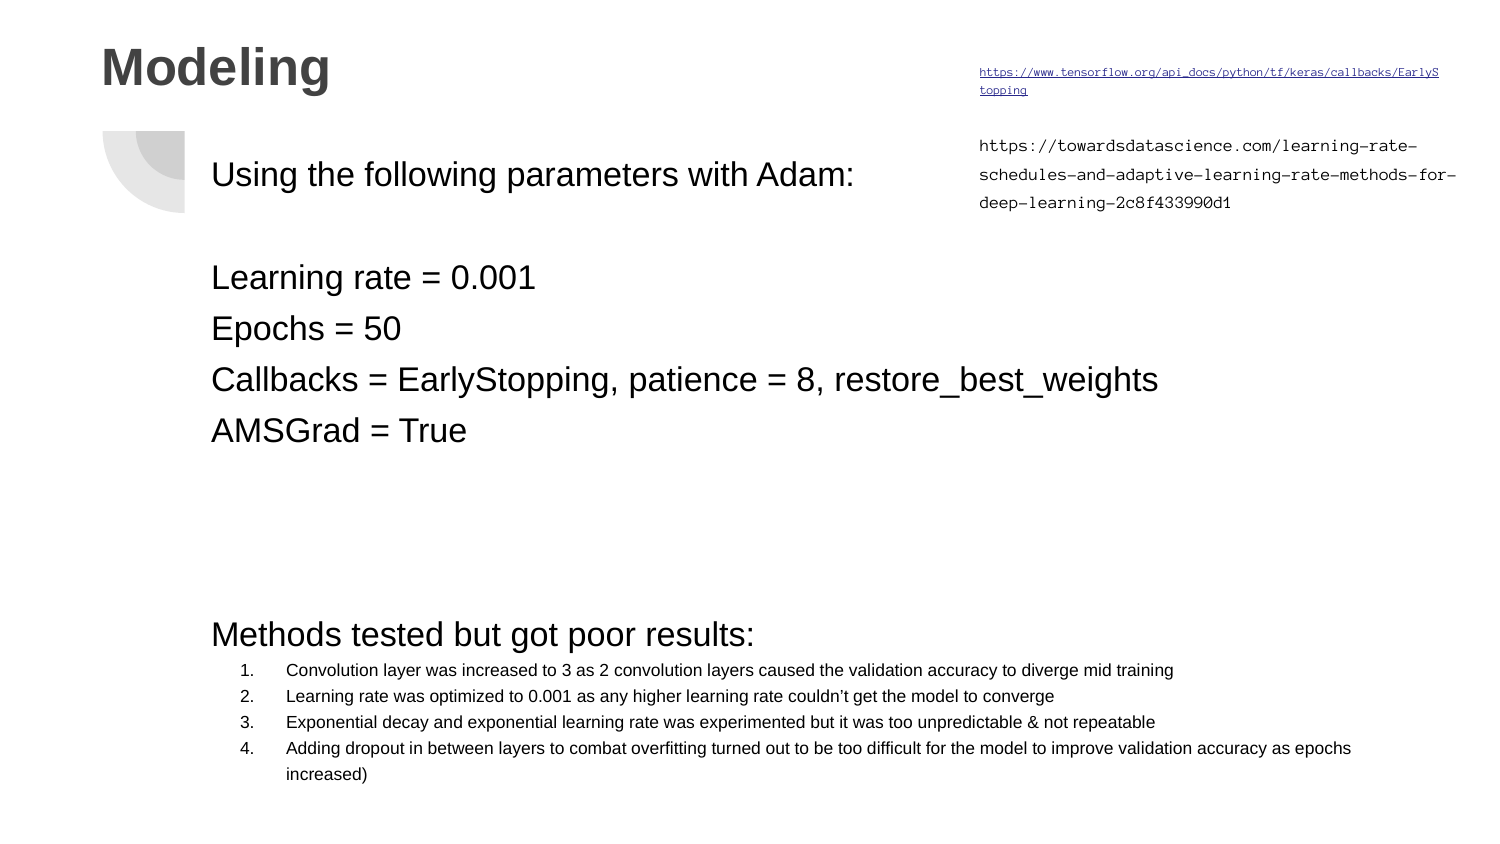

# Modeling
https://www.tensorflow.org/api_docs/python/tf/keras/callbacks/EarlyStopping

https://towardsdatascience.com/learning-rate-schedules-and-adaptive-learning-rate-methods-for-deep-learning-2c8f433990d1
Using the following parameters with Adam:

Learning rate = 0.001
Epochs = 50
Callbacks = EarlyStopping, patience = 8, restore_best_weights
AMSGrad = True

Methods tested but got poor results:
Convolution layer was increased to 3 as 2 convolution layers caused the validation accuracy to diverge mid training
Learning rate was optimized to 0.001 as any higher learning rate couldn’t get the model to converge
Exponential decay and exponential learning rate was experimented but it was too unpredictable & not repeatable
Adding dropout in between layers to combat overfitting turned out to be too difficult for the model to improve validation accuracy as epochs increased)